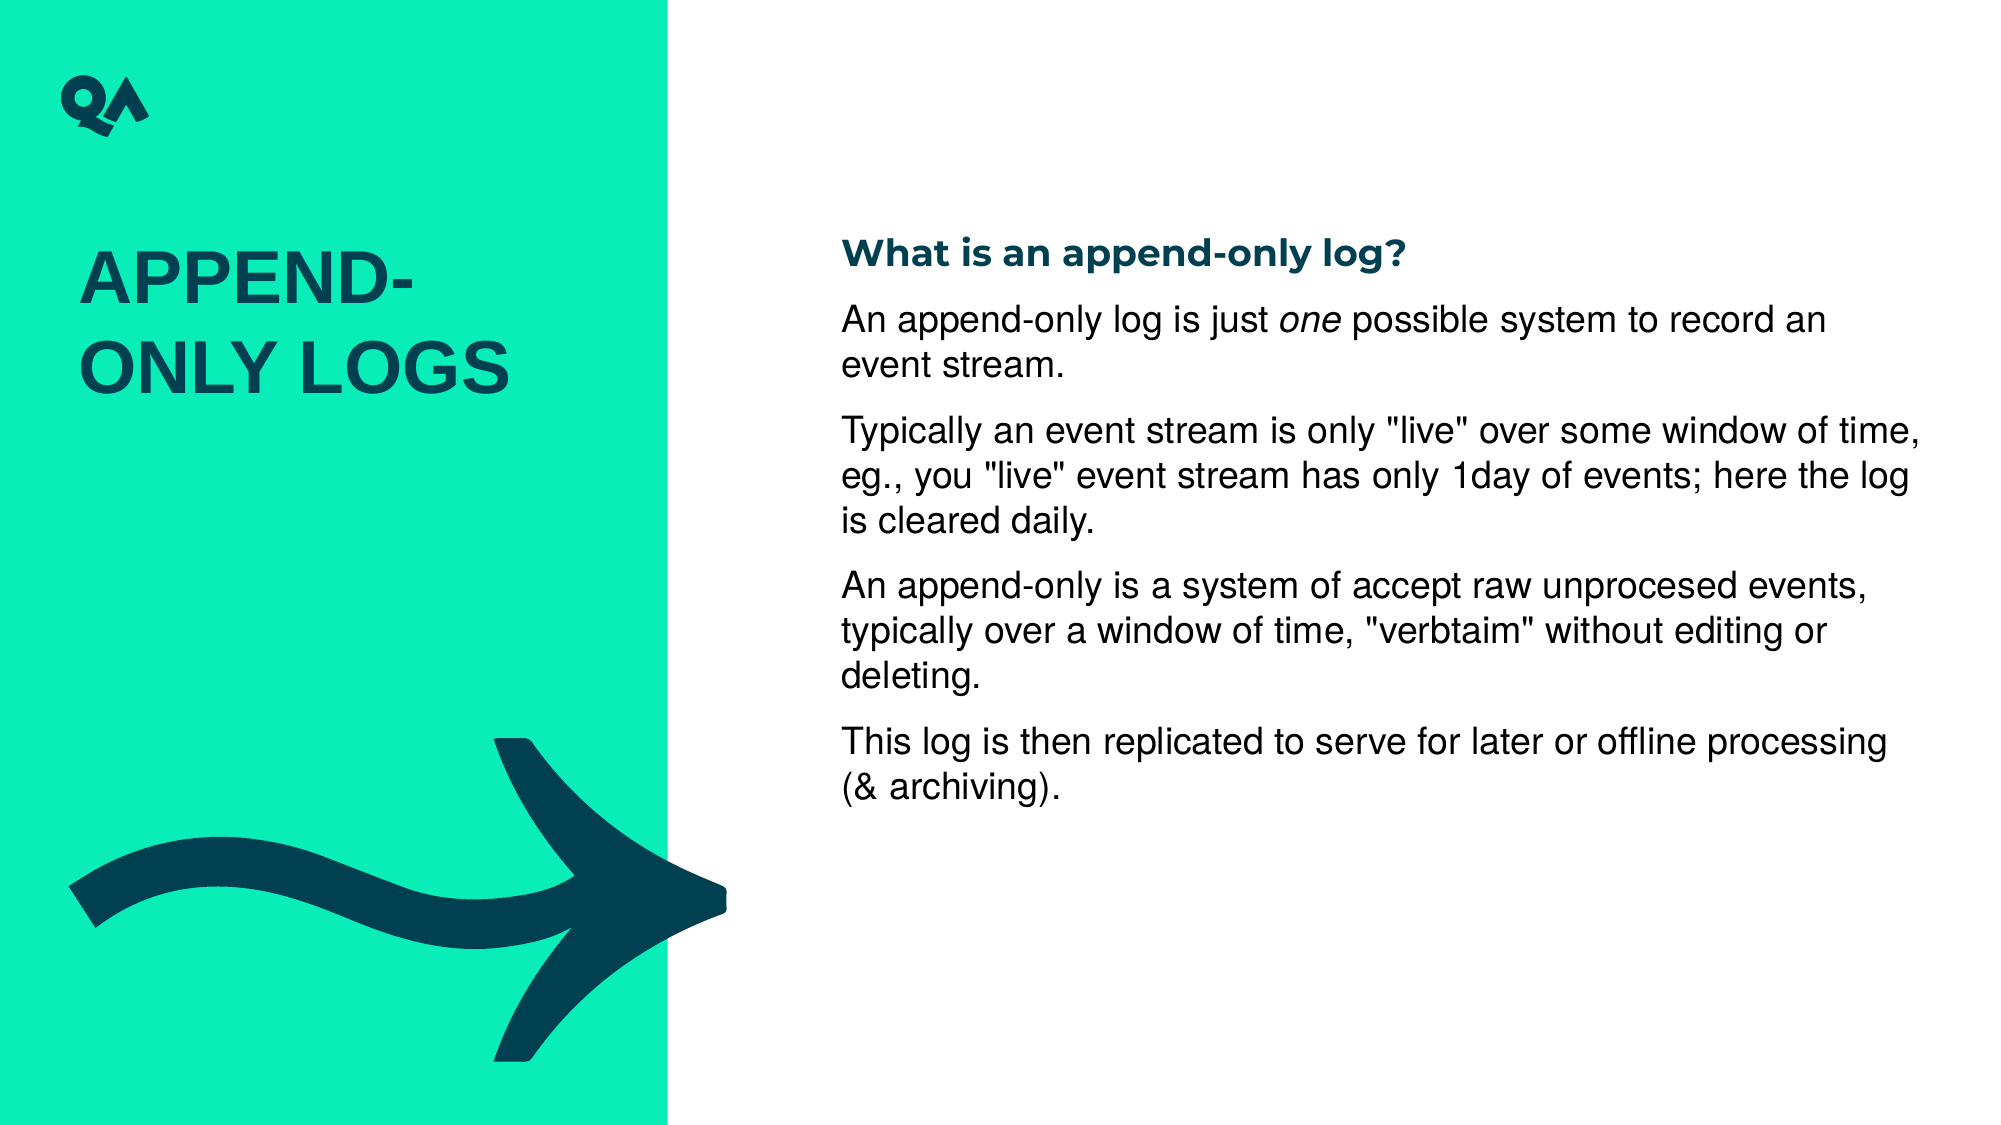

Append-only logs
What is an append-only log?
An append-only log is just one possible system to record an event stream.
Typically an event stream is only "live" over some window of time, eg., you "live" event stream has only 1day of events; here the log is cleared daily.
An append-only is a system of accept raw unprocesed events, typically over a window of time, "verbtaim" without editing or deleting.
This log is then replicated to serve for later or offline processing (& archiving).